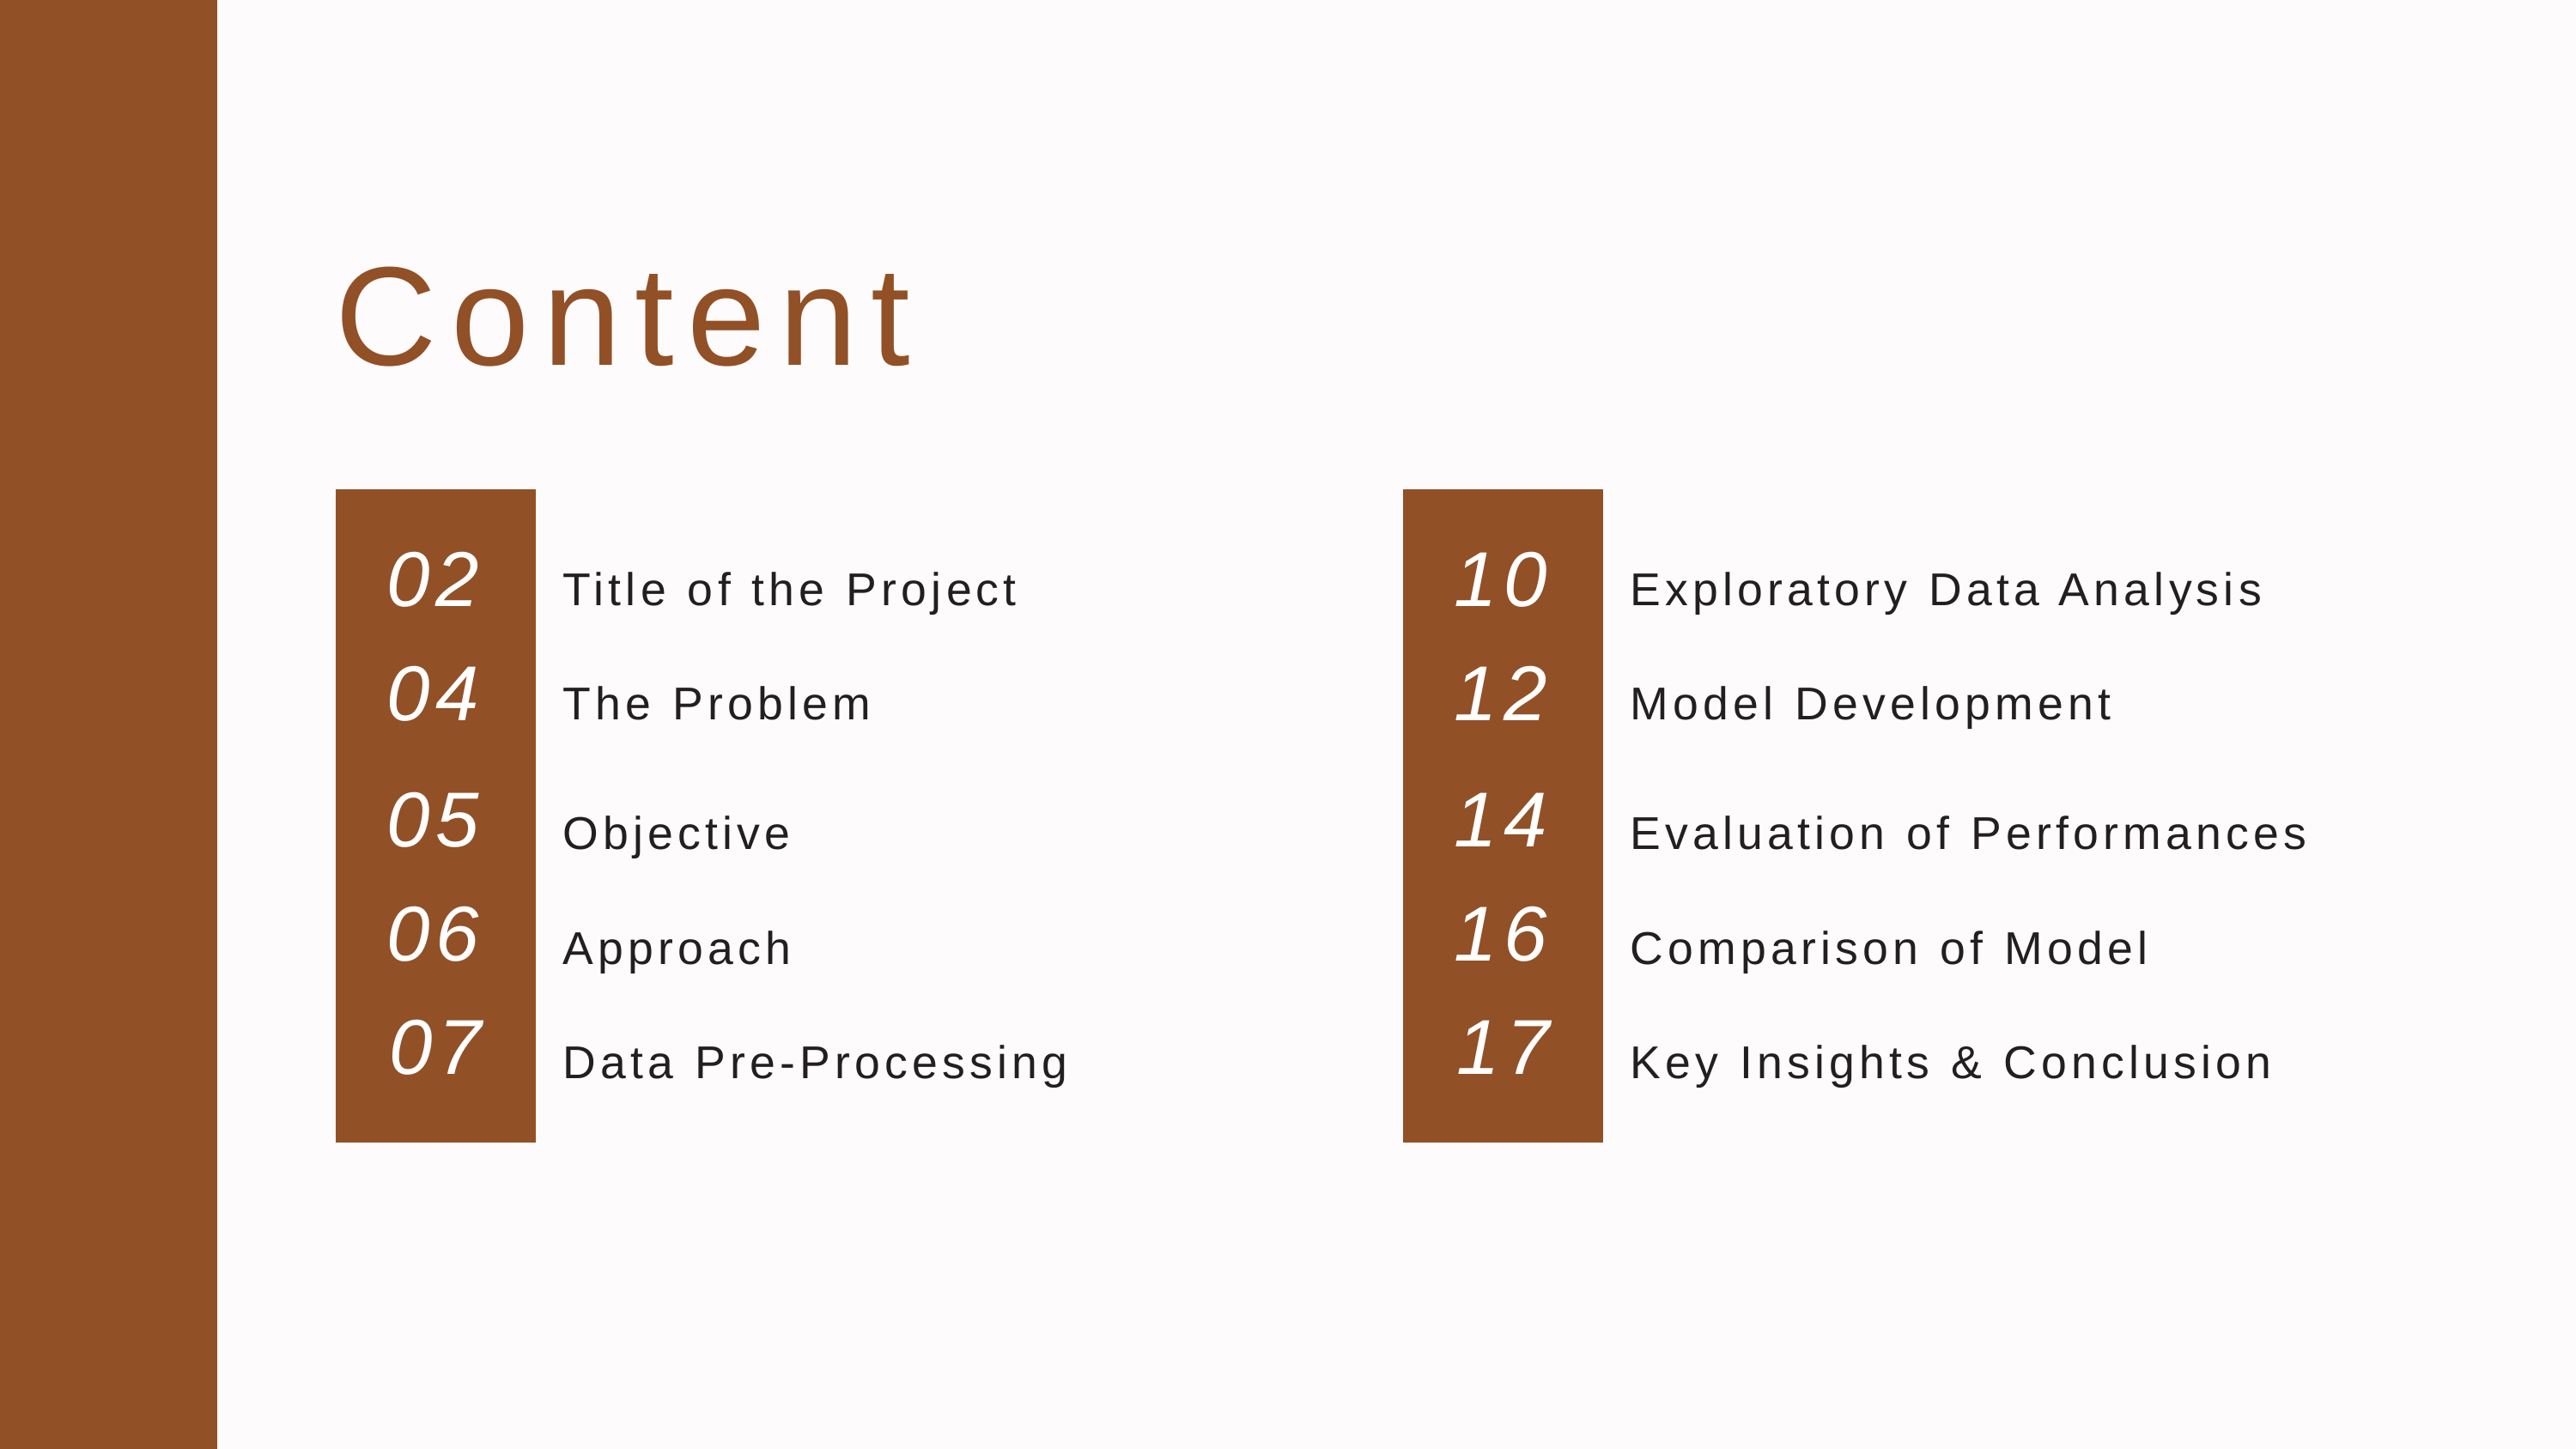

Content

02
Title of the Project
04
The Problem
05
Objective
06
Approach
07
Data Pre-Processing

10
Exploratory Data Analysis
12
Model Development
14
Evaluation of Performances
16
Comparison of Model
17
Key Insights & Conclusion